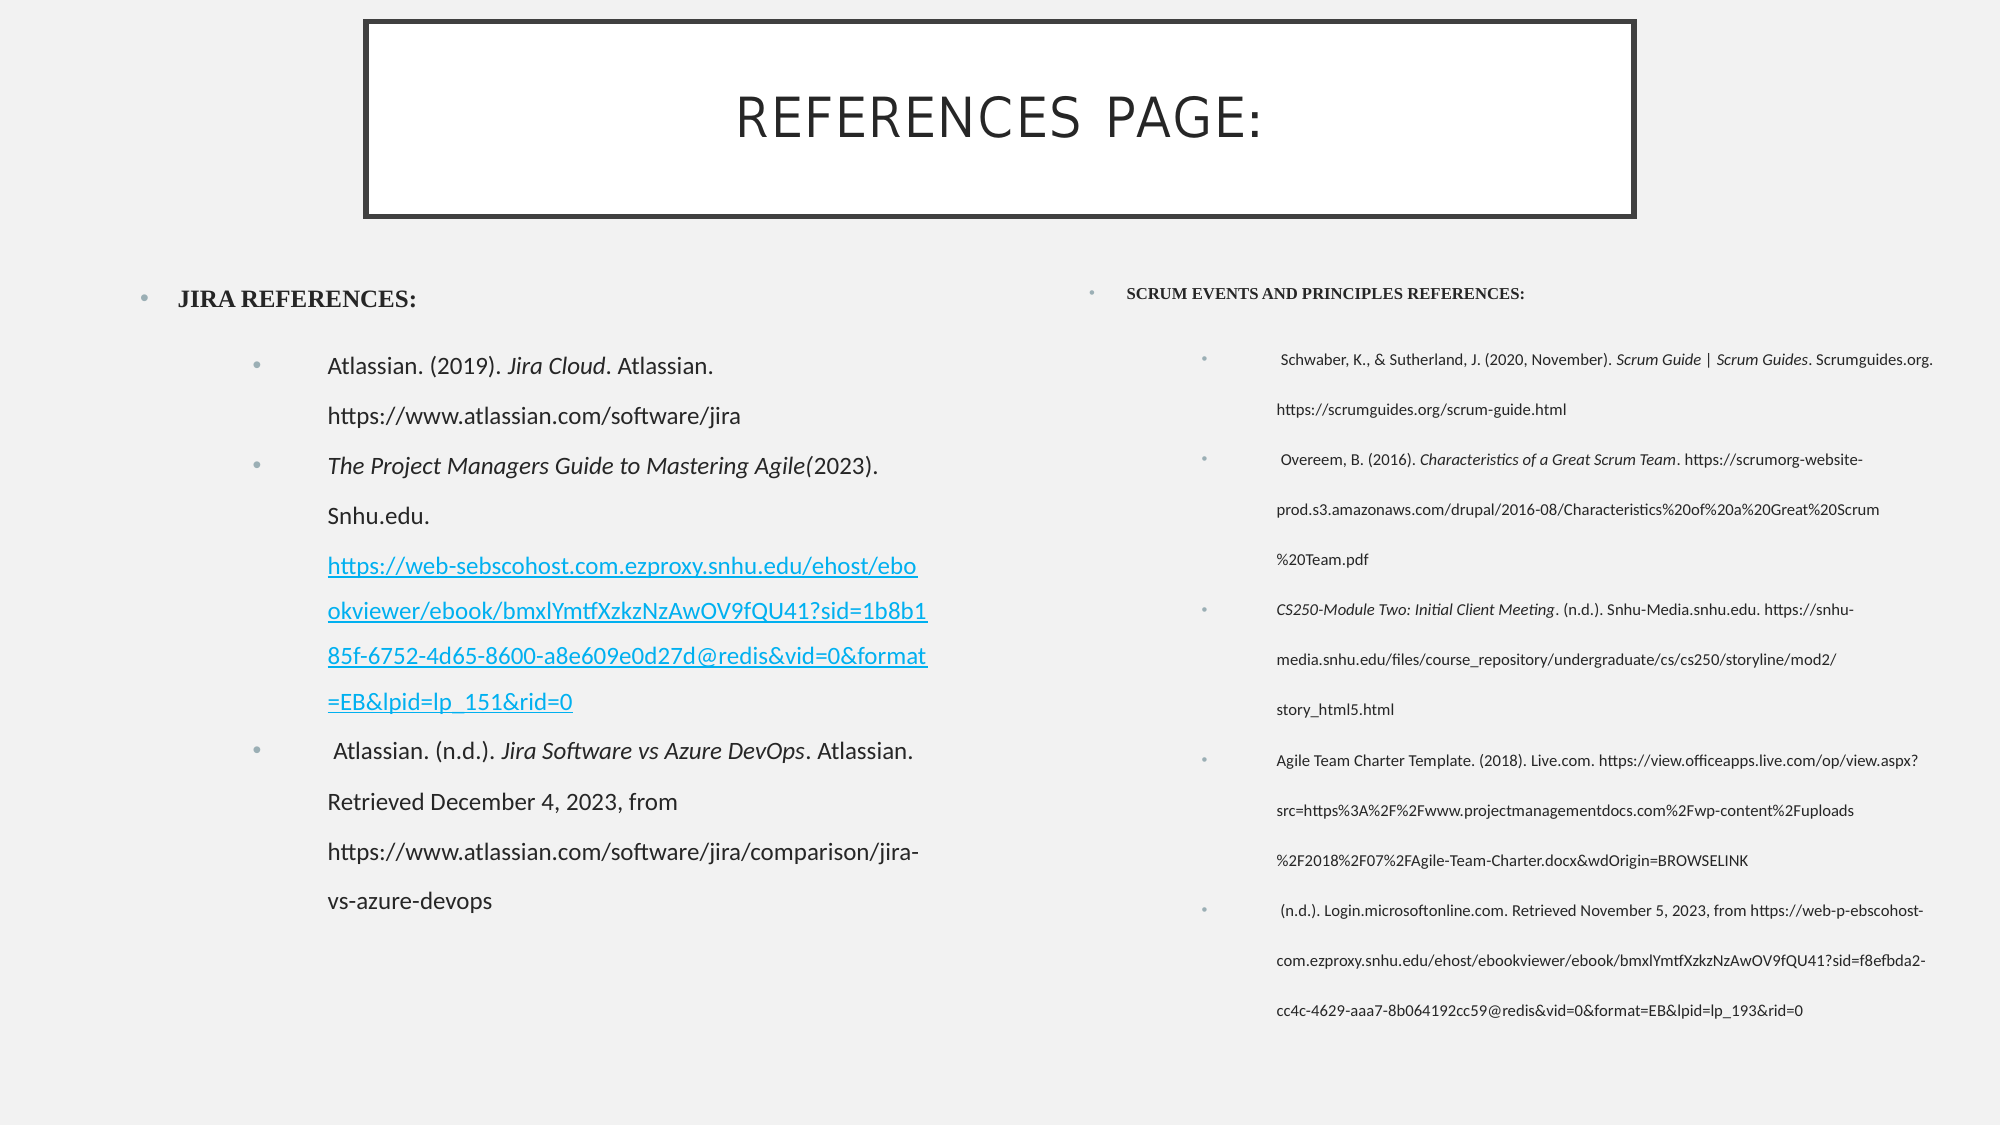

# References PAGE:
JIRA REFERENCES:
Atlassian. (2019). Jira Cloud. Atlassian. https://www.atlassian.com/software/jira
The Project Managers Guide to Mastering Agile(2023). Snhu.edu. https://web-sebscohost.com.ezproxy.snhu.edu/ehost/ebookviewer/ebook/bmxlYmtfXzkzNzAwOV9fQU41?sid=1b8b185f-6752-4d65-8600-a8e609e0d27d@redis&vid=0&format=EB&lpid=lp_151&rid=0
‌ Atlassian. (n.d.). Jira Software vs Azure DevOps. Atlassian. Retrieved December 4, 2023, from https://www.atlassian.com/software/jira/comparison/jira-vs-azure-devops

SCRUM EVENTS AND PRINCIPLES REFERENCES:
‌ Schwaber, K., & Sutherland, J. (2020, November). Scrum Guide | Scrum Guides. Scrumguides.org. https://scrumguides.org/scrum-guide.html
‌ Overeem, B. (2016). Characteristics of a Great Scrum Team. https://scrumorg-website-prod.s3.amazonaws.com/drupal/2016-08/Characteristics%20of%20a%20Great%20Scrum%20Team.pdf
CS250-Module Two: Initial Client Meeting. (n.d.). Snhu-Media.snhu.edu. https://snhu-media.snhu.edu/files/course_repository/undergraduate/cs/cs250/storyline/mod2/story_html5.html
Agile Team Charter Template. (2018). Live.com. https://view.officeapps.live.com/op/view.aspx?src=https%3A%2F%2Fwww.projectmanagementdocs.com%2Fwp-content%2Fuploads%2F2018%2F07%2FAgile-Team-Charter.docx&wdOrigin=BROWSELINK
 (n.d.). Login.microsoftonline.com. Retrieved November 5, 2023, from https://web-p-ebscohost-com.ezproxy.snhu.edu/ehost/ebookviewer/ebook/bmxlYmtfXzkzNzAwOV9fQU41?sid=f8efbda2-cc4c-4629-aaa7-8b064192cc59@redis&vid=0&format=EB&lpid=lp_193&rid=0